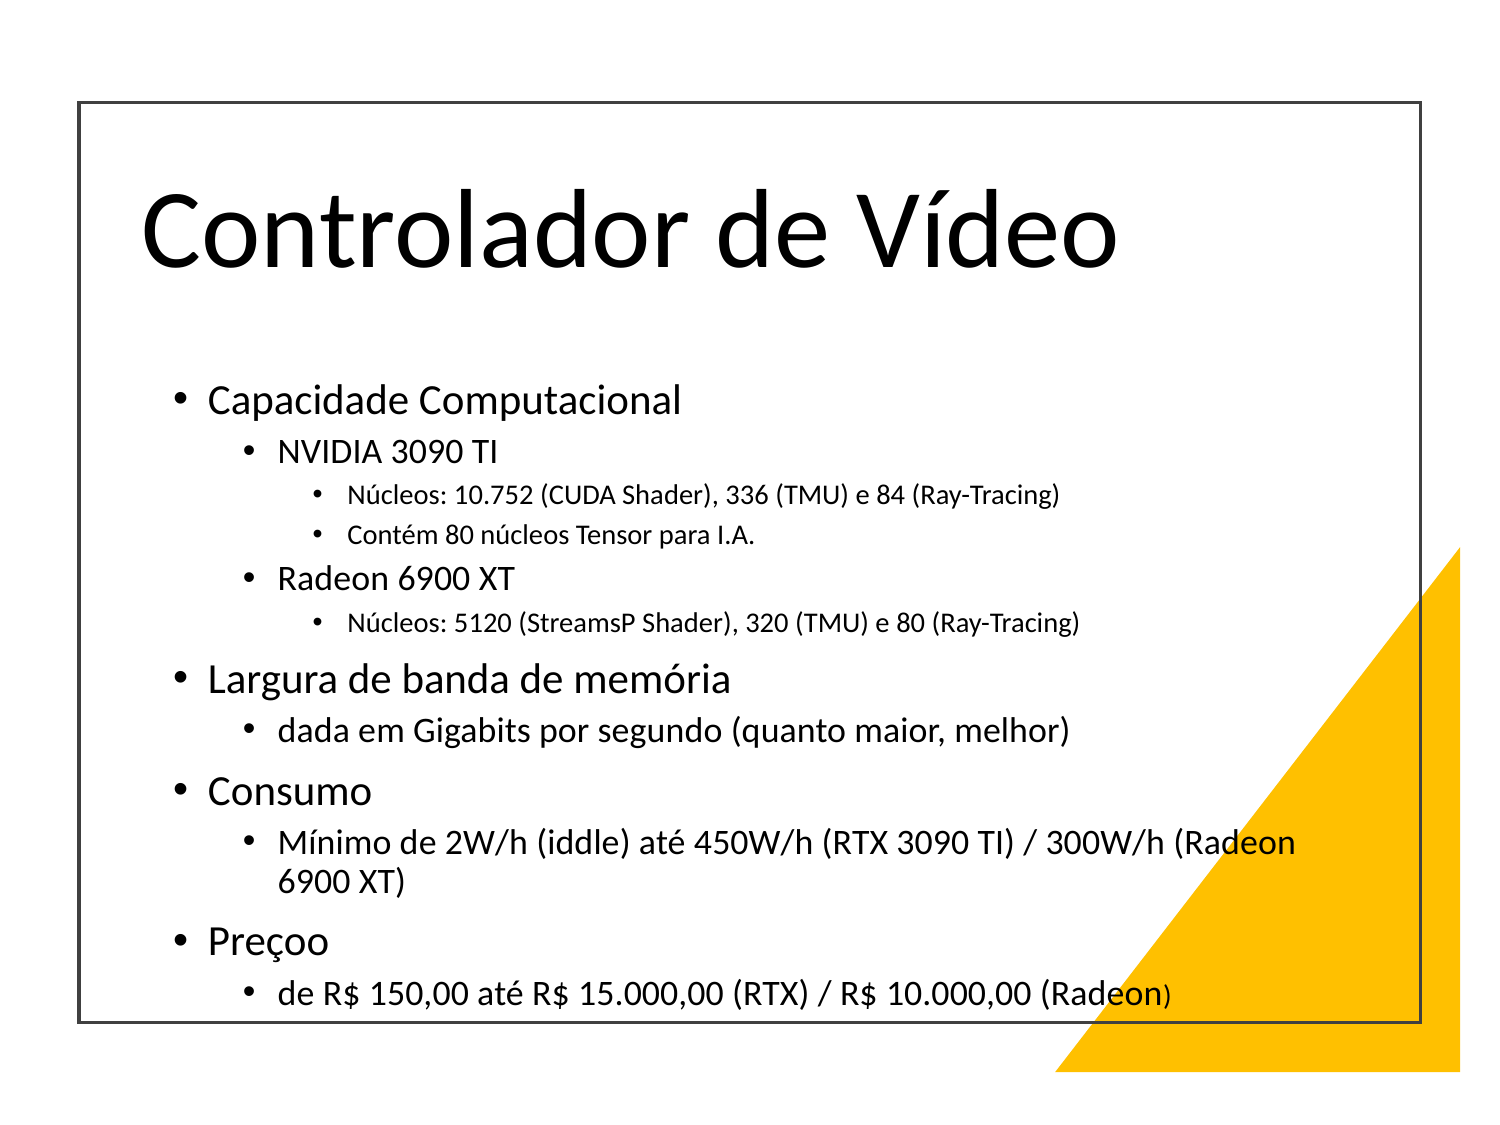

# Controlador de Vídeo

Capacidade Computacional
NVIDIA 3090 TI
Núcleos: 10.752 (CUDA Shader), 336 (TMU) e 84 (Ray-Tracing)
Contém 80 núcleos Tensor para I.A.
Radeon 6900 XT
Núcleos: 5120 (StreamsP Shader), 320 (TMU) e 80 (Ray-Tracing)
Largura de banda de memória
dada em Gigabits por segundo (quanto maior, melhor)
Consumo
Mínimo de 2W/h (iddle) até 450W/h (RTX 3090 TI) / 300W/h (Radeon 6900 XT)
Preçoo
de R$ 150,00 até R$ 15.000,00 (RTX) / R$ 10.000,00 (Radeon)